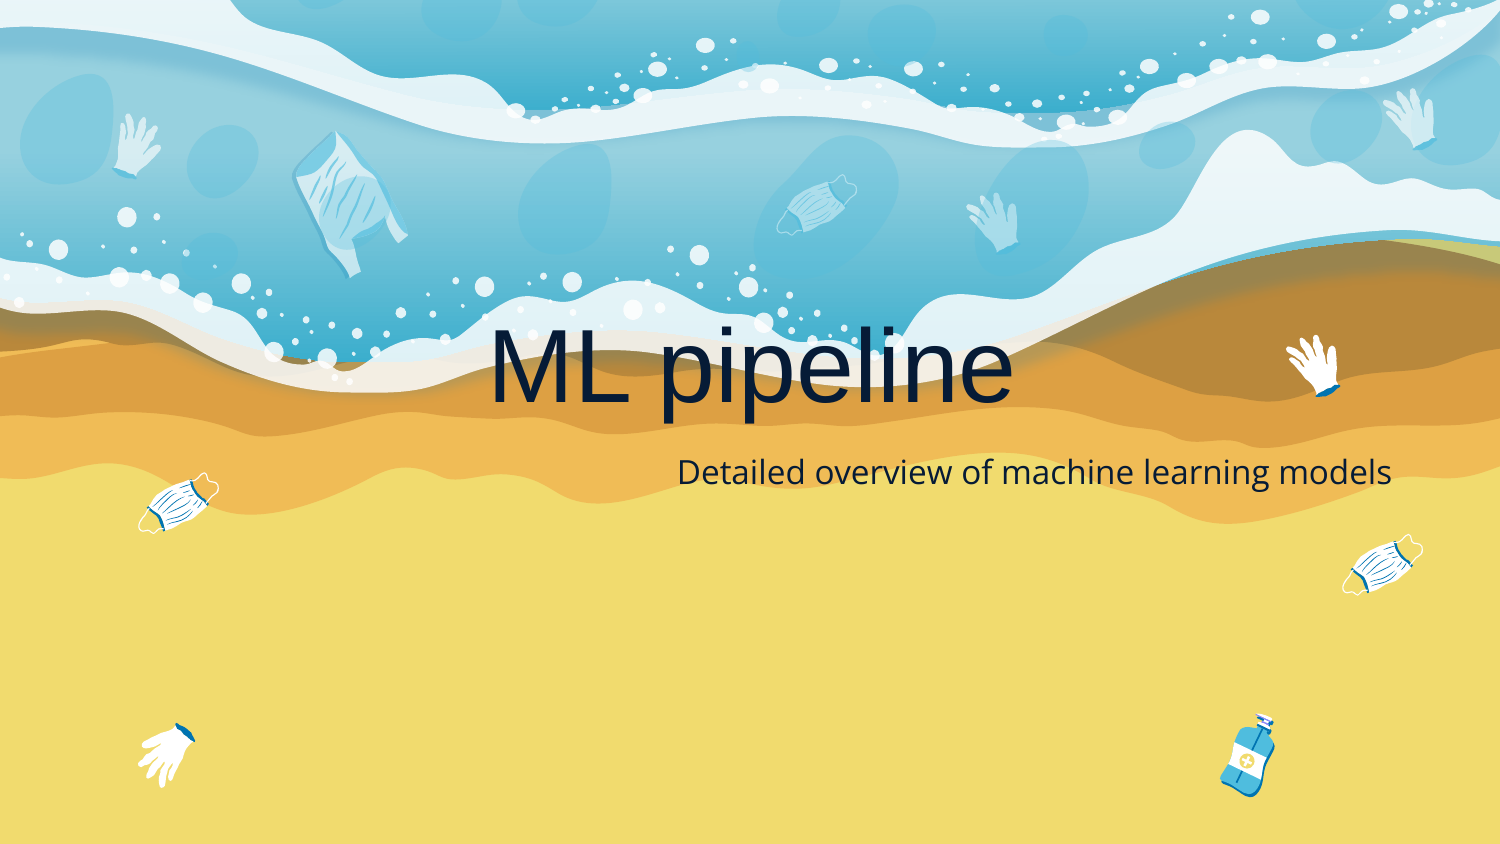

# ML pipeline

Detailed overview of machine learning models